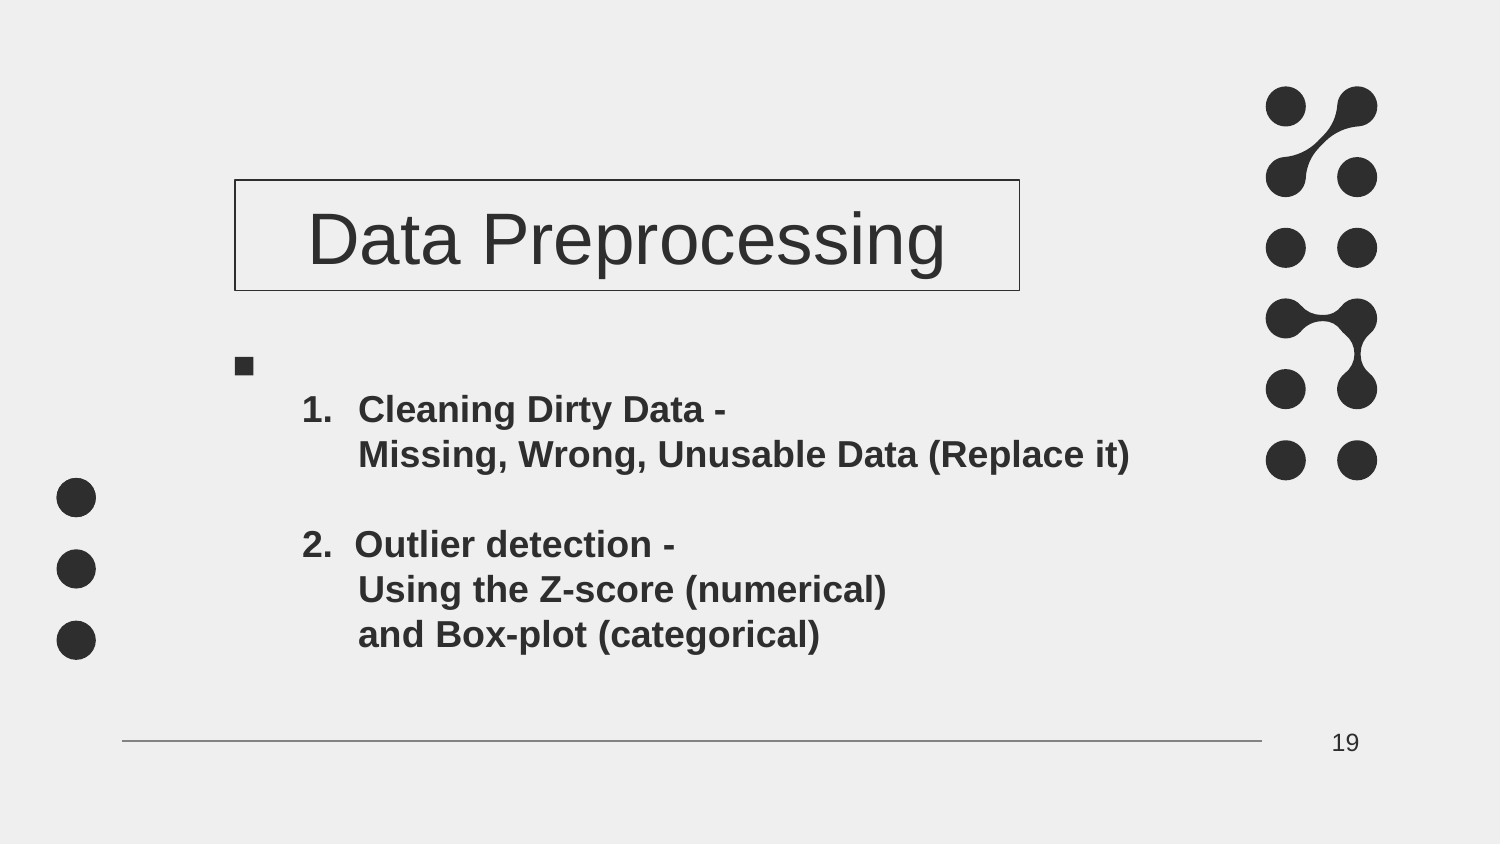

# Data Preprocessing
Cleaning Dirty Data -
Missing, Wrong, Unusable Data (Replace it)

2.  Outlier detection -
Using the Z-score (numerical)
and Box-plot (categorical)

19